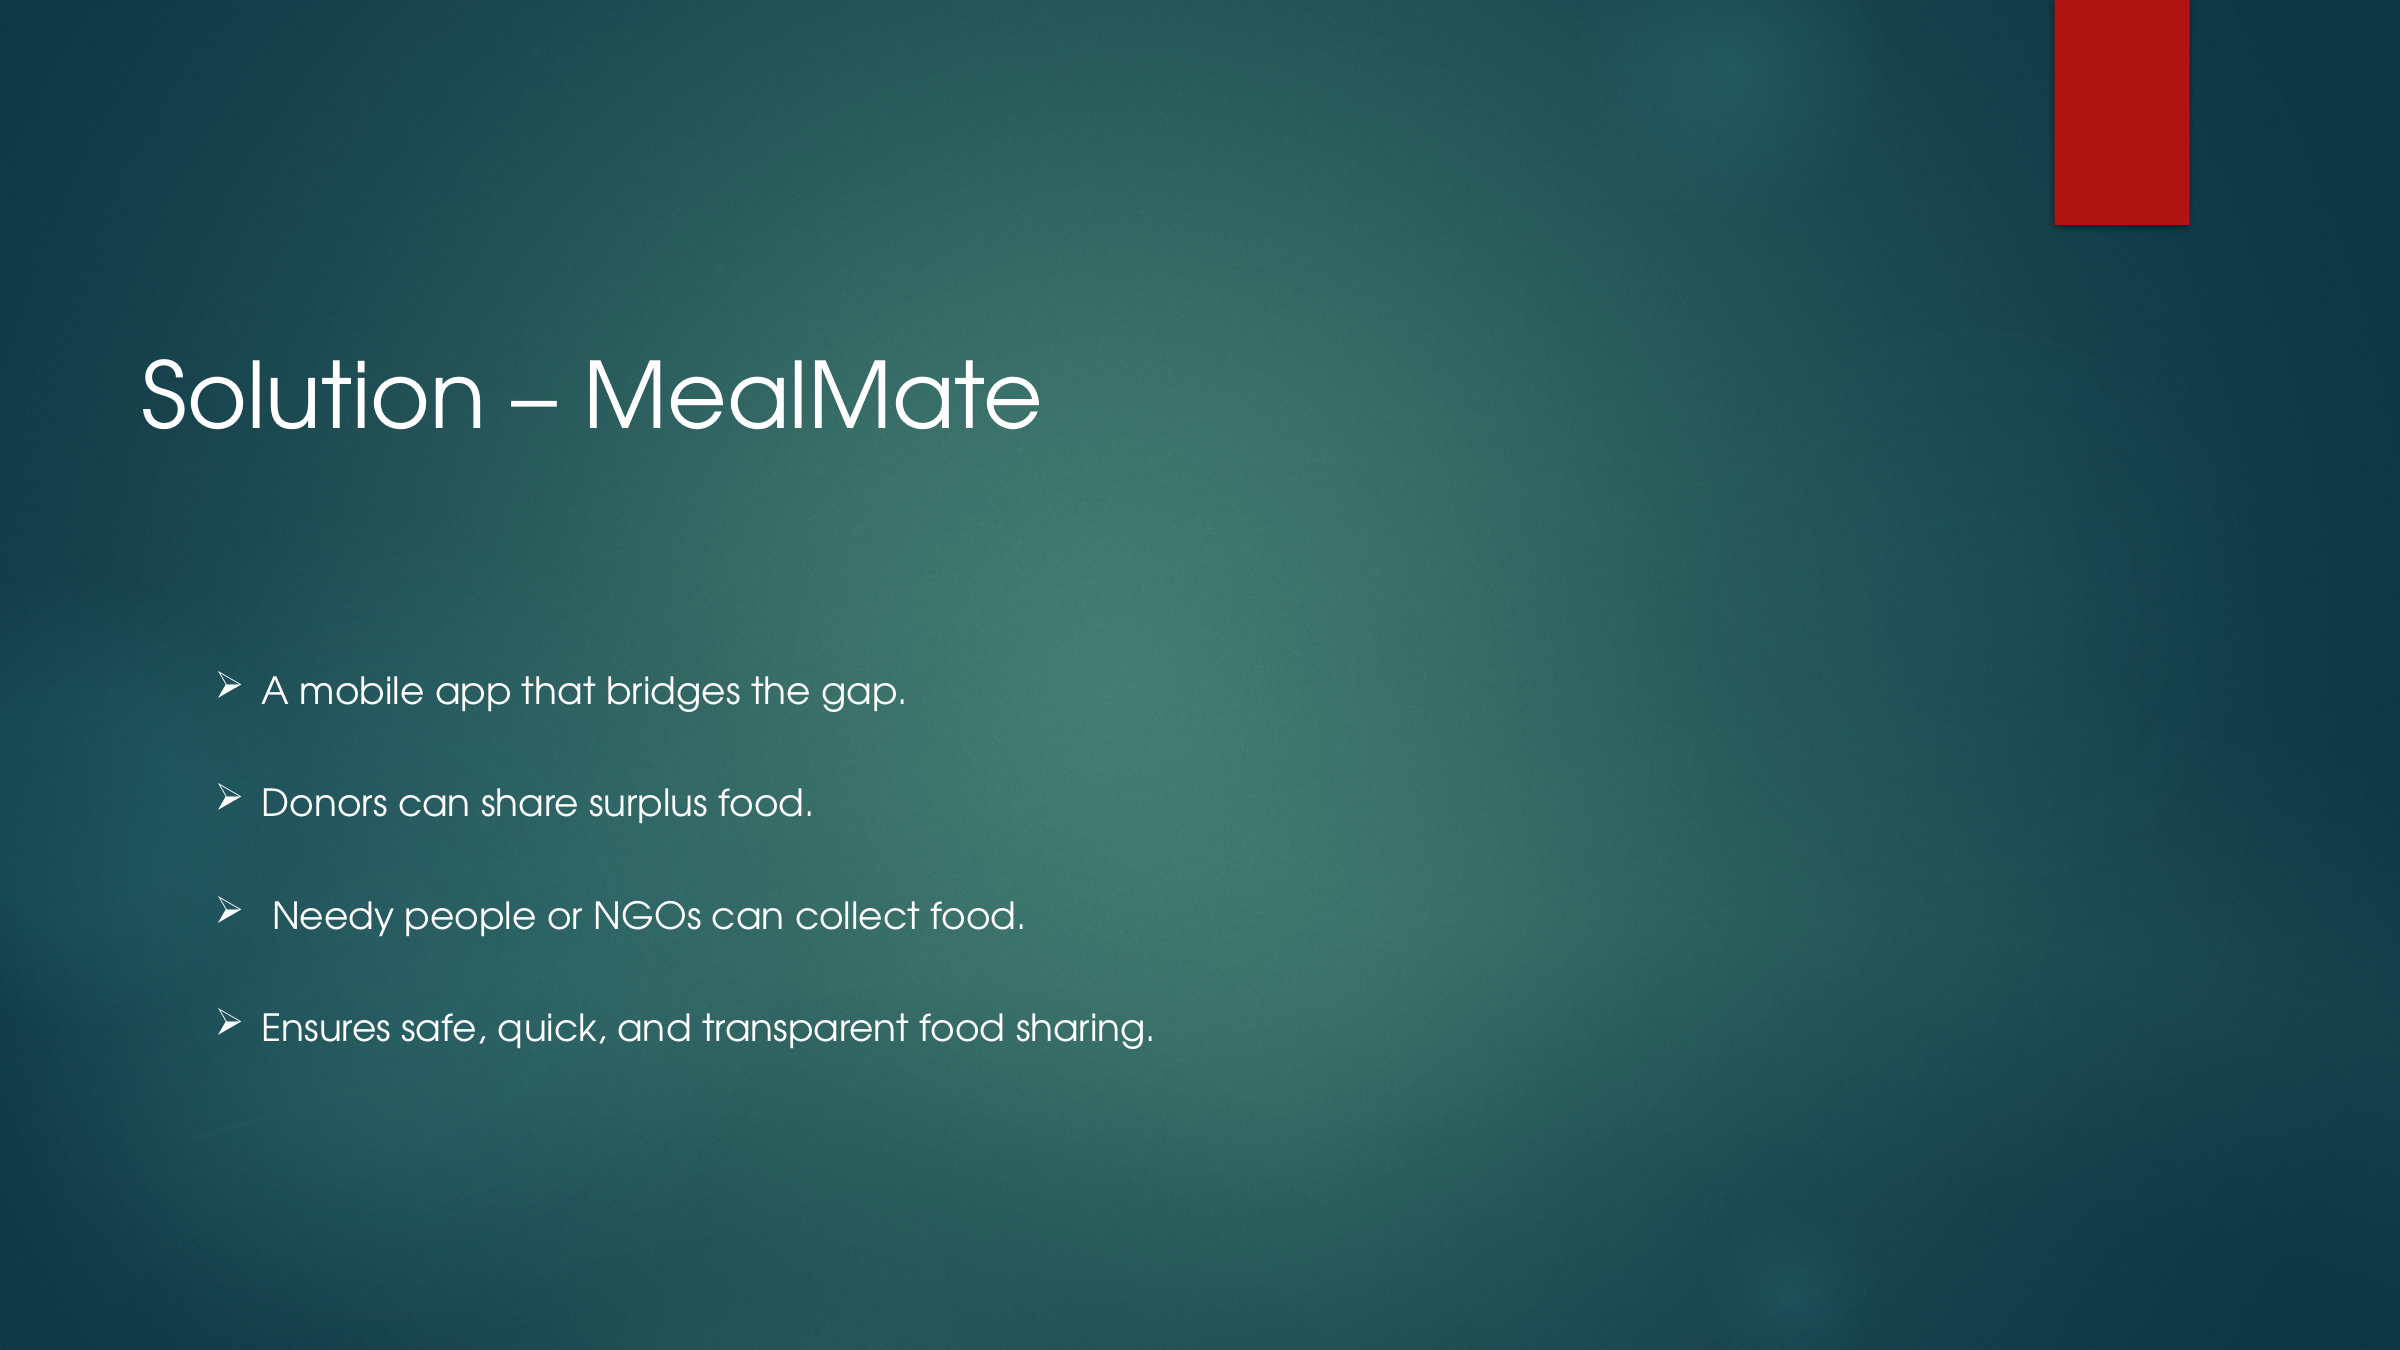

Solution – MealMate
A mobile app that bridges the gap.
Donors can share surplus food.
 Needy people or NGOs can collect food.
Ensures safe, quick, and transparent food sharing.